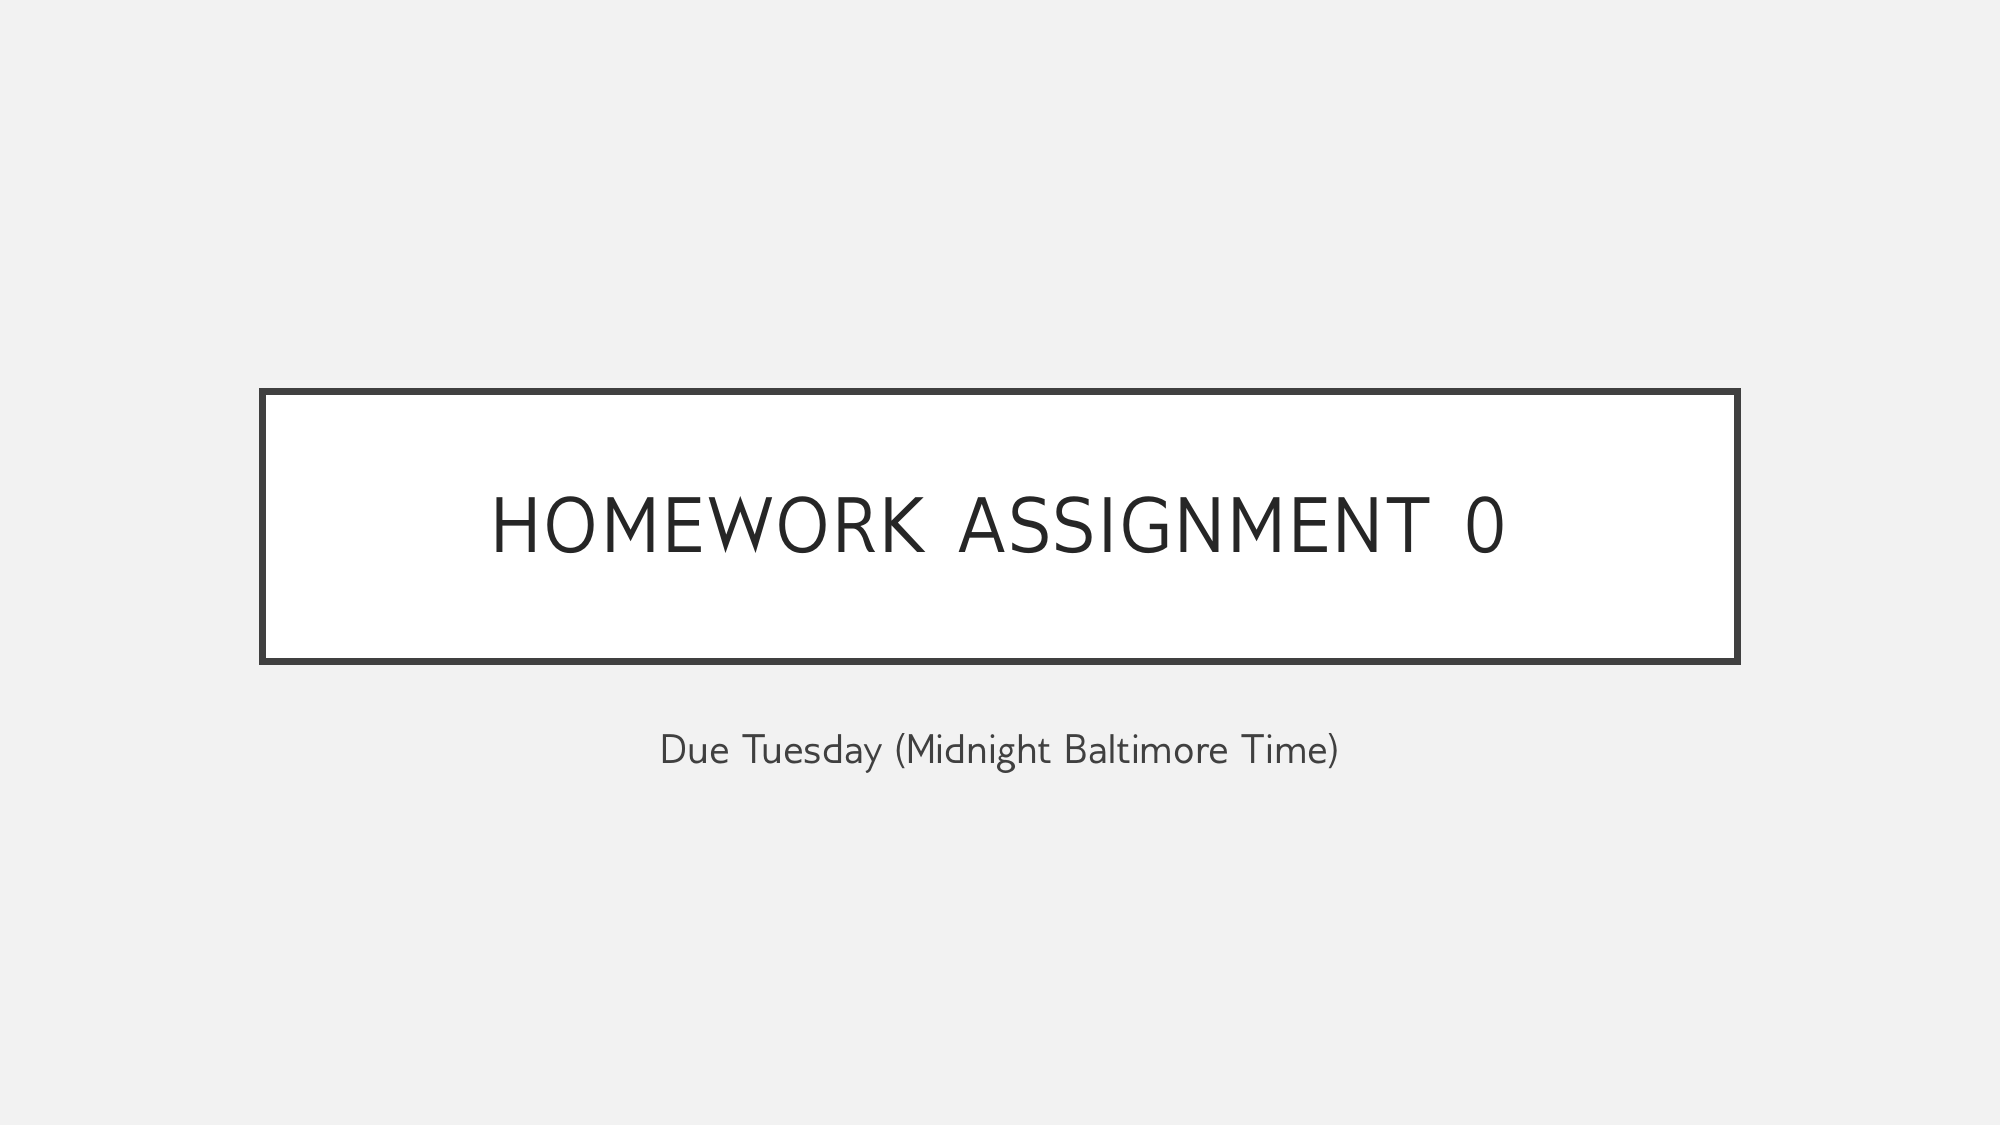

# Homework Assignment 0
Due Tuesday (Midnight Baltimore Time)